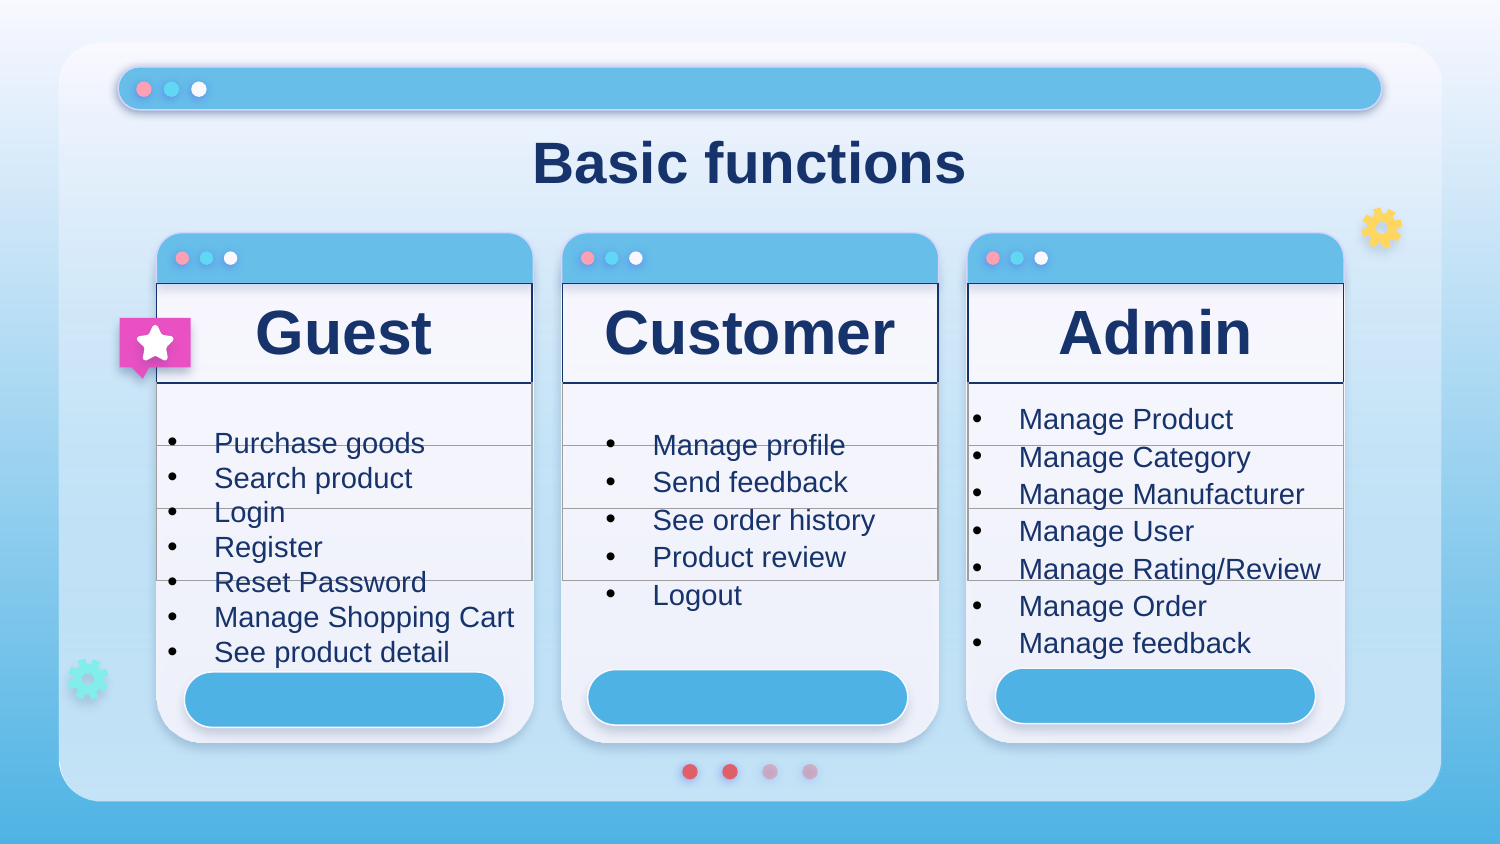

# Basic functions

| Guest |
| --- |
|  |
|  |
|  |
| Customer |
| --- |
|  |
|  |
|  |
| Admin |
| --- |
|  |
|  |
|  |

Manage Product
Manage Category
Manage Manufacturer
Manage User
Manage Rating/Review
Manage Order
Manage feedback
Purchase goods
Search product
Login
Register
Reset Password
Manage Shopping Cart
See product detail
Manage profile
Send feedback
See order history
Product review
Logout